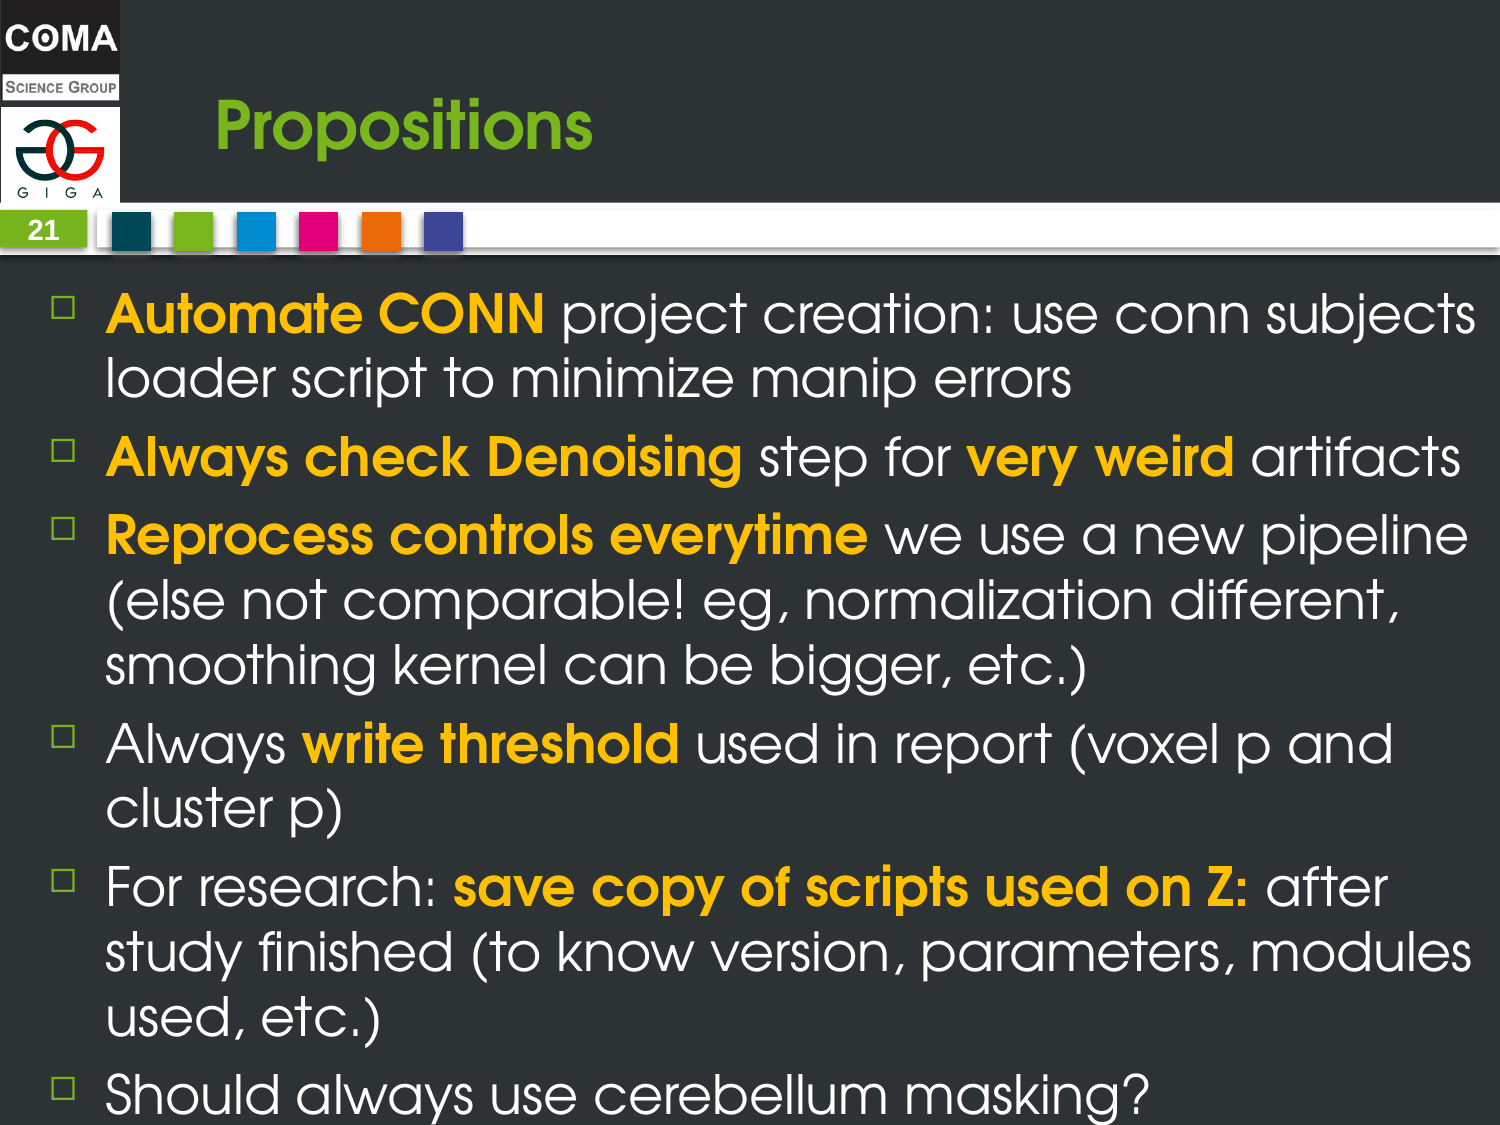

# Propositions
21

Automate CONN project creation: use conn subjects loader script to minimize manip errors
Always check Denoising step for very weird artifacts
Reprocess controls everytime we use a new pipeline (else not comparable! eg, normalization different, smoothing kernel can be bigger, etc.)
Always write threshold used in report (voxel p and cluster p)
For research: save copy of scripts used on Z: after study finished (to know version, parameters, modules used, etc.)
Should always use cerebellum masking?